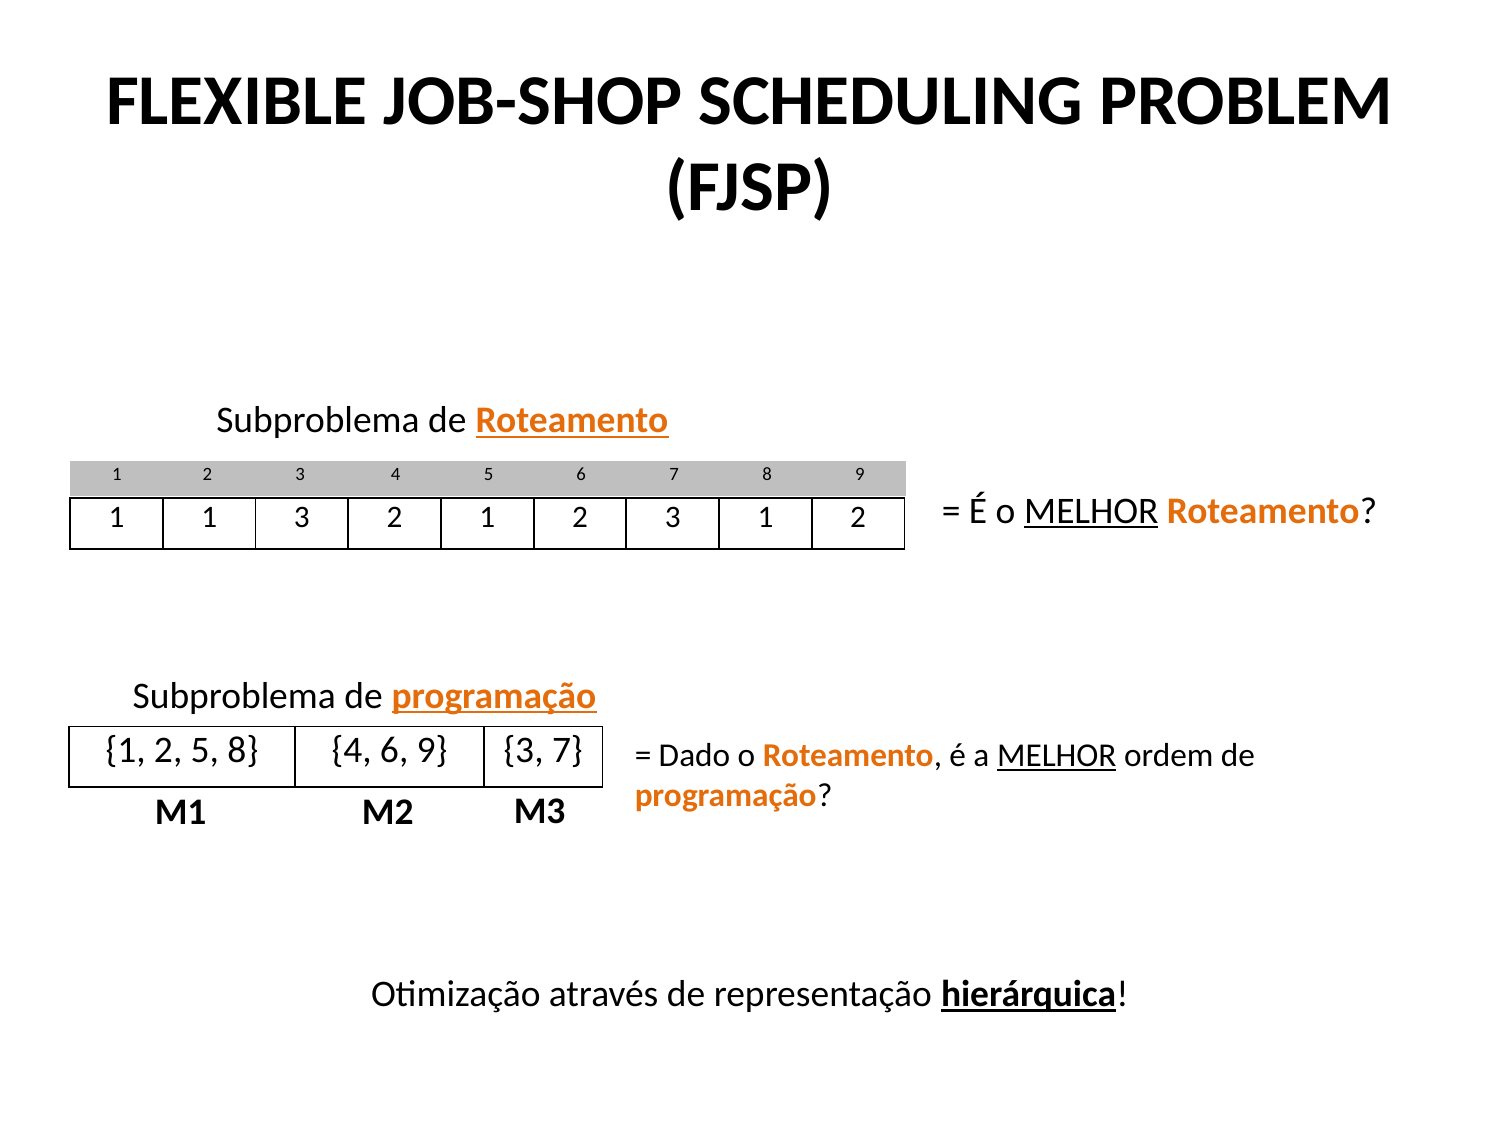

# FLEXIBLE JOB-SHOP SCHEDULING PROBLEM (FJSP)
Subproblema de Roteamento
| 1 | 2 | 3 | 4 | 5 | 6 | 7 | 8 | 9 |
| --- | --- | --- | --- | --- | --- | --- | --- | --- |
= É o MELHOR Roteamento?
| 1 | 1 | 3 | 2 | 1 | 2 | 3 | 1 | 2 |
| --- | --- | --- | --- | --- | --- | --- | --- | --- |
Subproblema de programação
| {1, 2, 5, 8} | {4, 6, 9} | {3, 7} |
| --- | --- | --- |
= Dado o Roteamento, é a MELHOR ordem de programação?
M3
M1
M2
Otimização através de representação hierárquica!